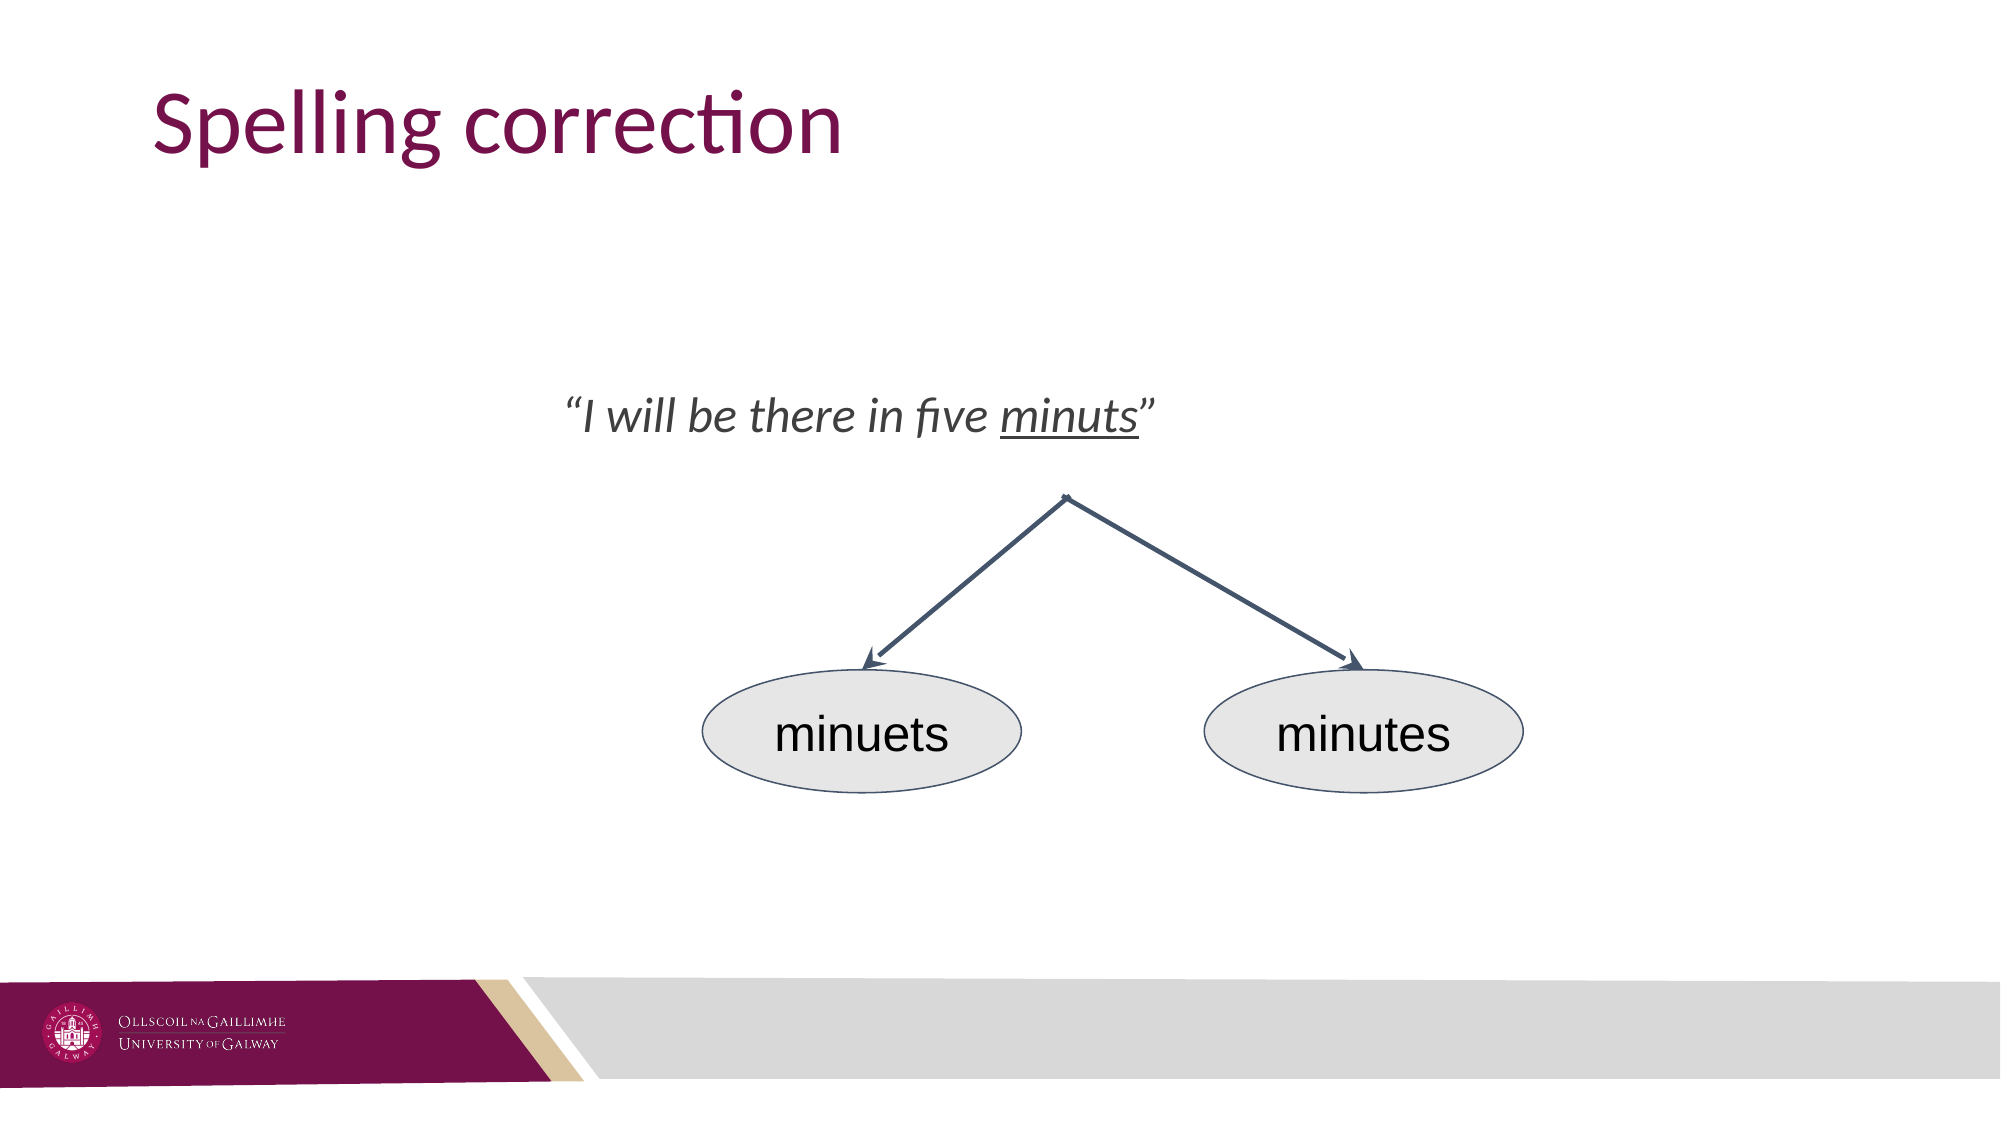

# Spelling correction
“I will be there in five minuts”
minuets
minutes